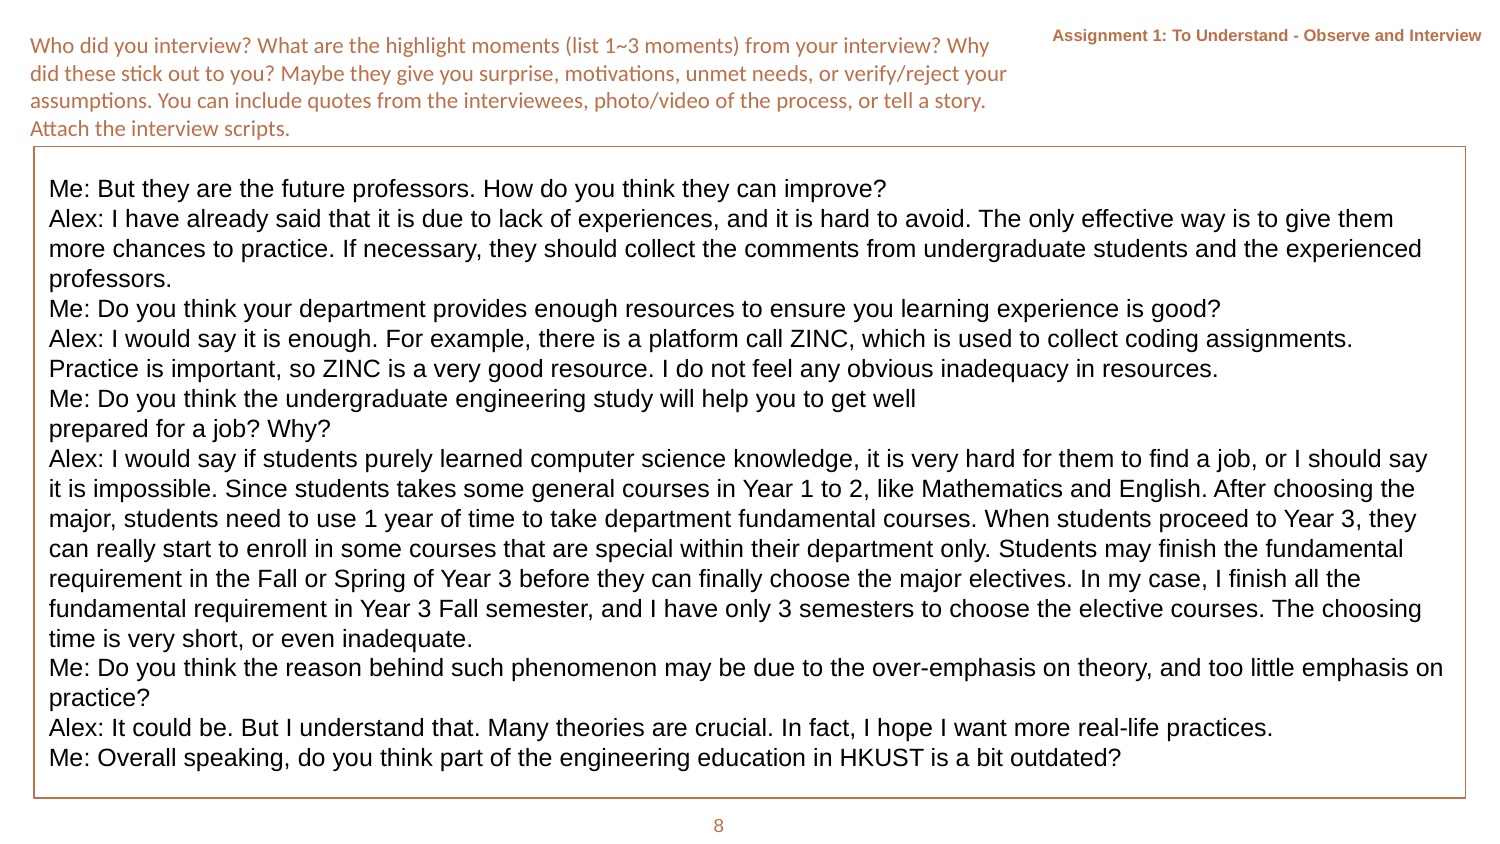

Assignment 1: To Understand - Observe and Interview

Who did you interview? What are the highlight moments (list 1~3 moments) from your interview? Why did these stick out to you? Maybe they give you surprise, motivations, unmet needs, or verify/reject your assumptions. You can include quotes from the interviewees, photo/video of the process, or tell a story. Attach the interview scripts.
Me: But they are the future professors. How do you think they can improve?
Alex: I have already said that it is due to lack of experiences, and it is hard to avoid. The only effective way is to give them more chances to practice. If necessary, they should collect the comments from undergraduate students and the experienced professors.
Me: Do you think your department provides enough resources to ensure you learning experience is good?
Alex: I would say it is enough. For example, there is a platform call ZINC, which is used to collect coding assignments. Practice is important, so ZINC is a very good resource. I do not feel any obvious inadequacy in resources.
Me: Do you think the undergraduate engineering study will help you to get well
prepared for a job? Why?
Alex: I would say if students purely learned computer science knowledge, it is very hard for them to find a job, or I should say it is impossible. Since students takes some general courses in Year 1 to 2, like Mathematics and English. After choosing the major, students need to use 1 year of time to take department fundamental courses. When students proceed to Year 3, they can really start to enroll in some courses that are special within their department only. Students may finish the fundamental requirement in the Fall or Spring of Year 3 before they can finally choose the major electives. In my case, I finish all the fundamental requirement in Year 3 Fall semester, and I have only 3 semesters to choose the elective courses. The choosing time is very short, or even inadequate.
Me: Do you think the reason behind such phenomenon may be due to the over-emphasis on theory, and too little emphasis on practice?
Alex: It could be. But I understand that. Many theories are crucial. In fact, I hope I want more real-life practices.
Me: Overall speaking, do you think part of the engineering education in HKUST is a bit outdated?
8